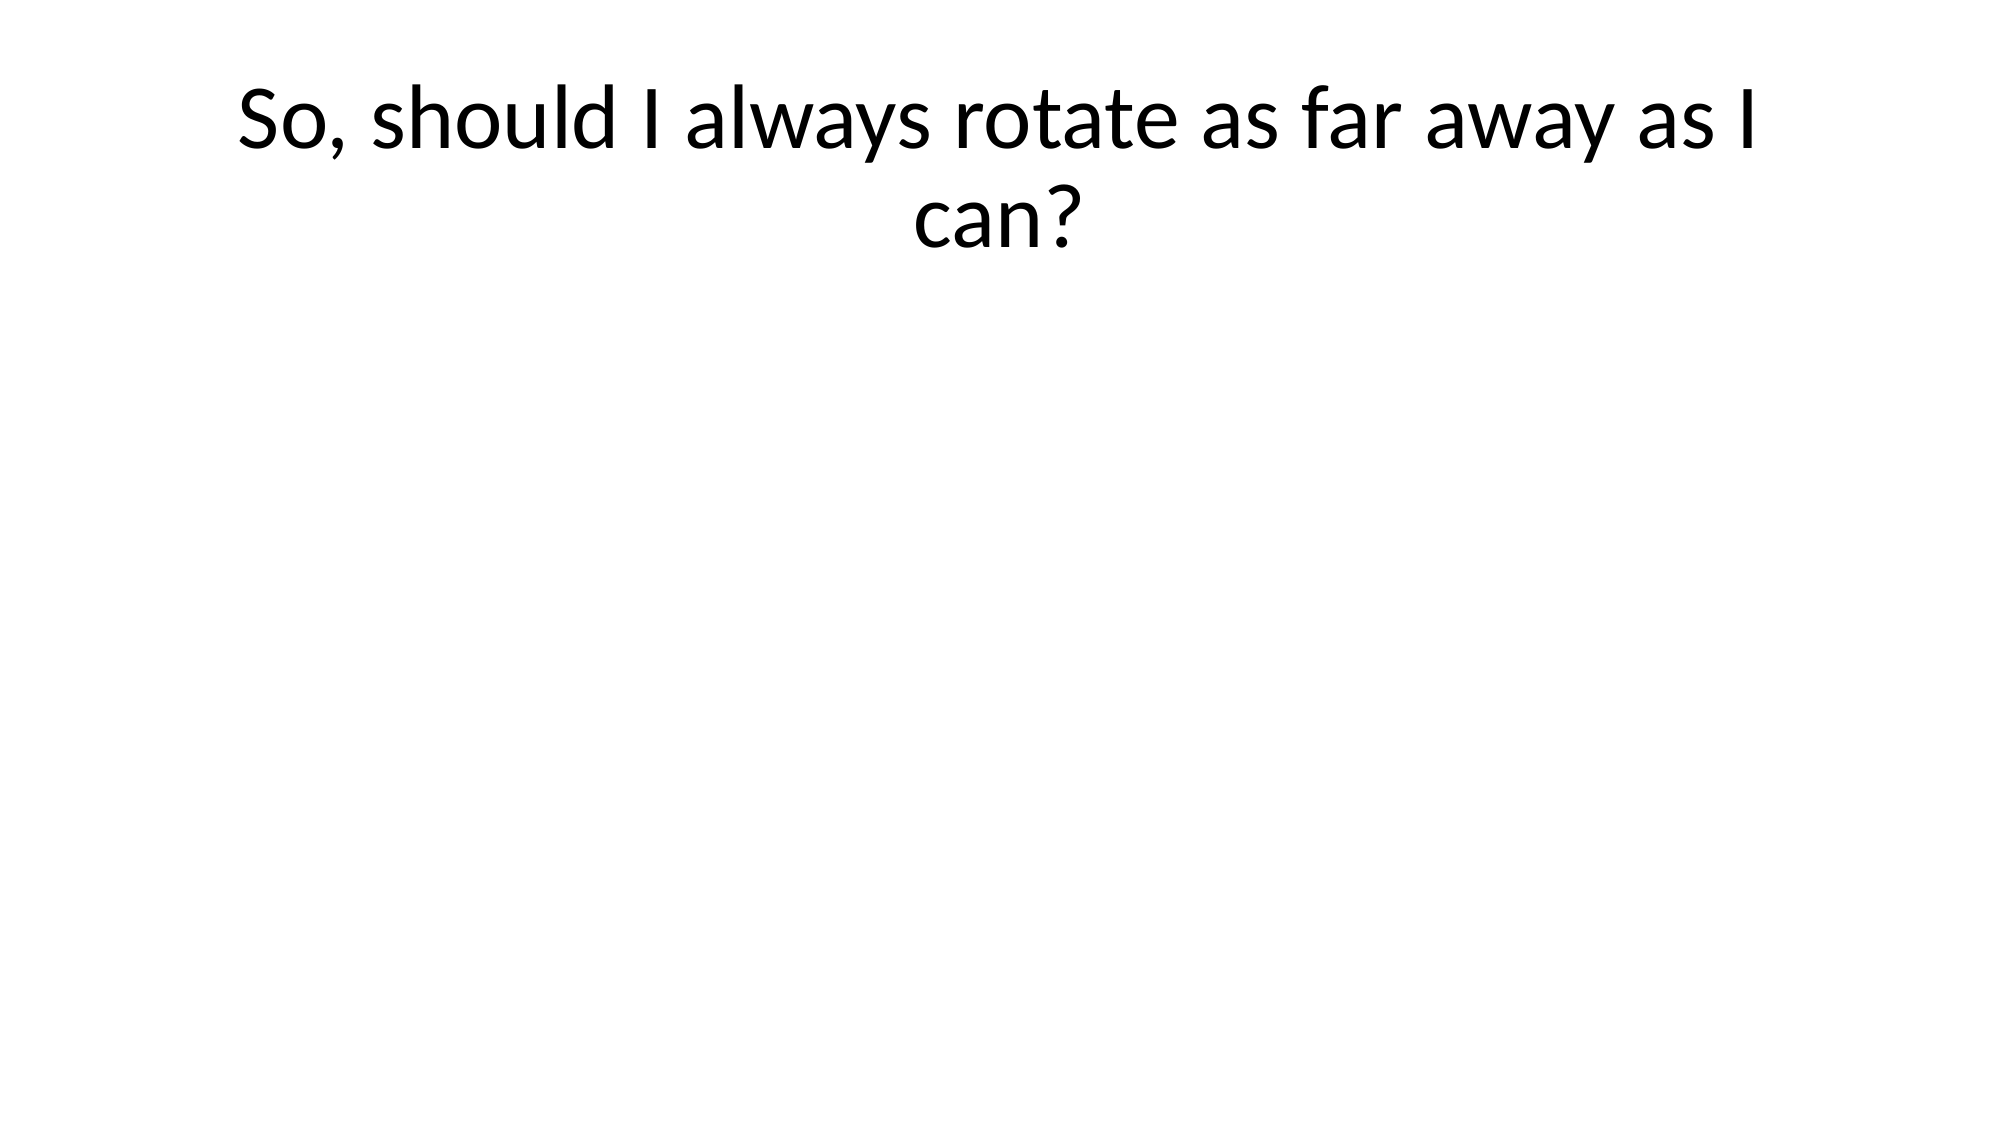

# So, should I always rotate as far away as I can?